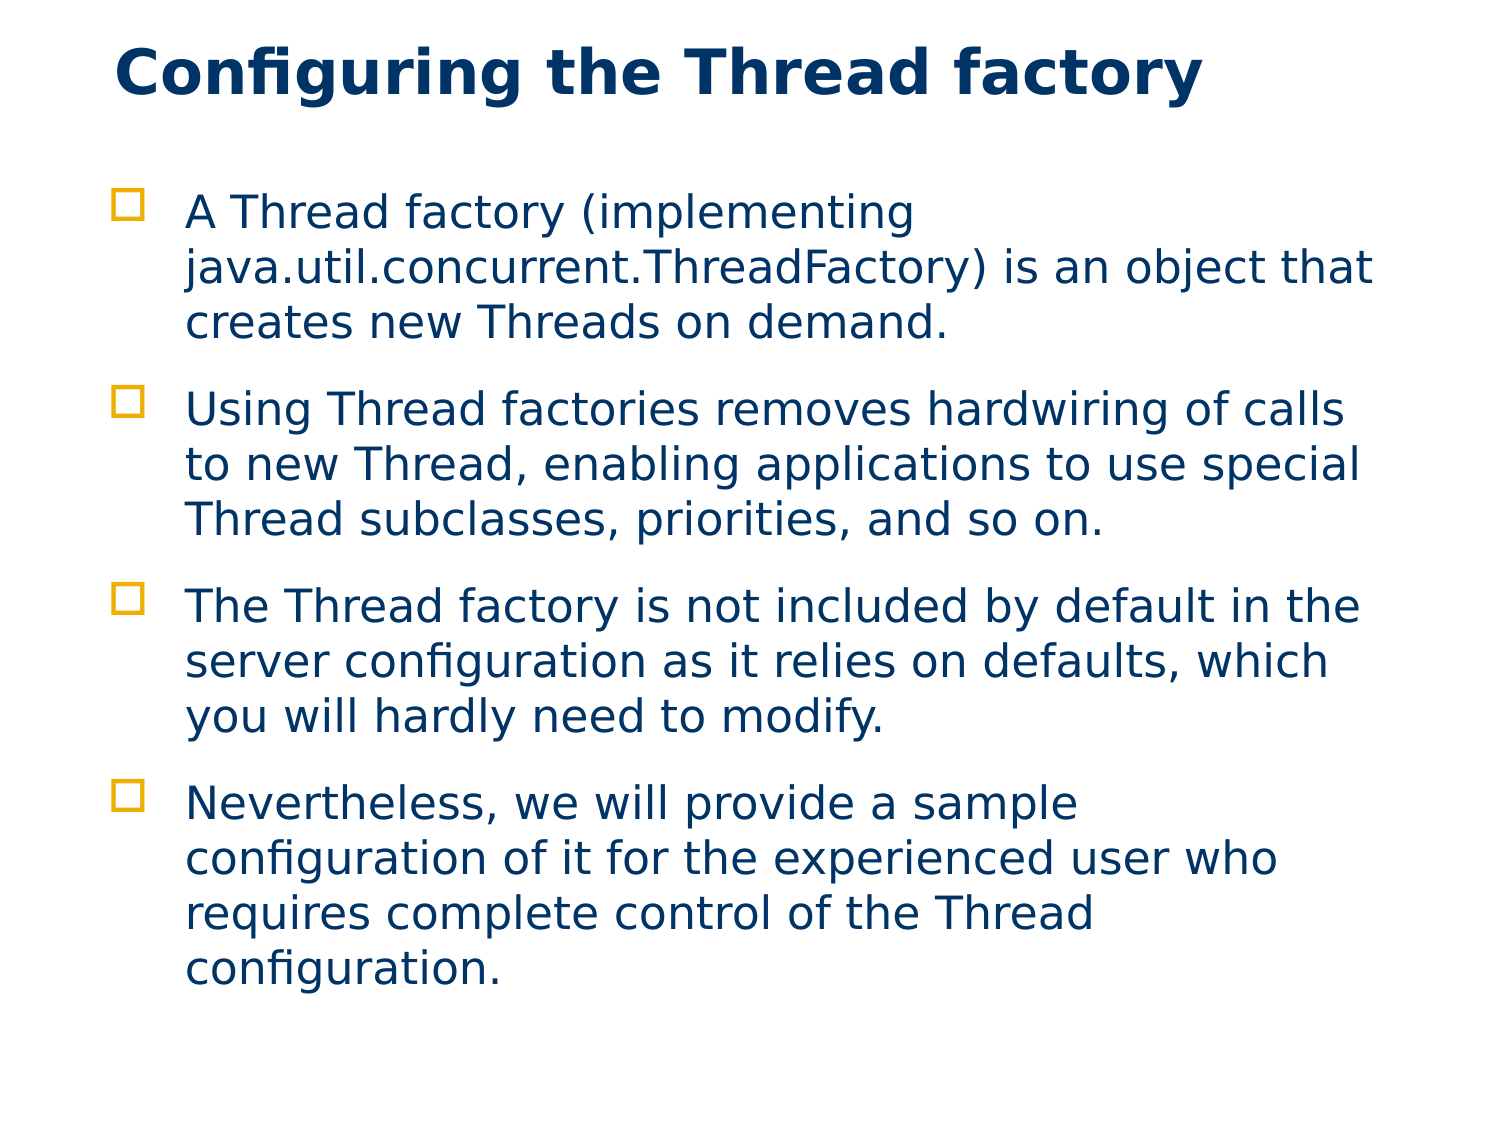

# Configuring the Thread factory
A Thread factory (implementing java.util.concurrent.ThreadFactory) is an object that creates new Threads on demand.
Using Thread factories removes hardwiring of calls to new Thread, enabling applications to use special Thread subclasses, priorities, and so on.
The Thread factory is not included by default in the server configuration as it relies on defaults, which you will hardly need to modify.
Nevertheless, we will provide a sample configuration of it for the experienced user who requires complete control of the Thread configuration.